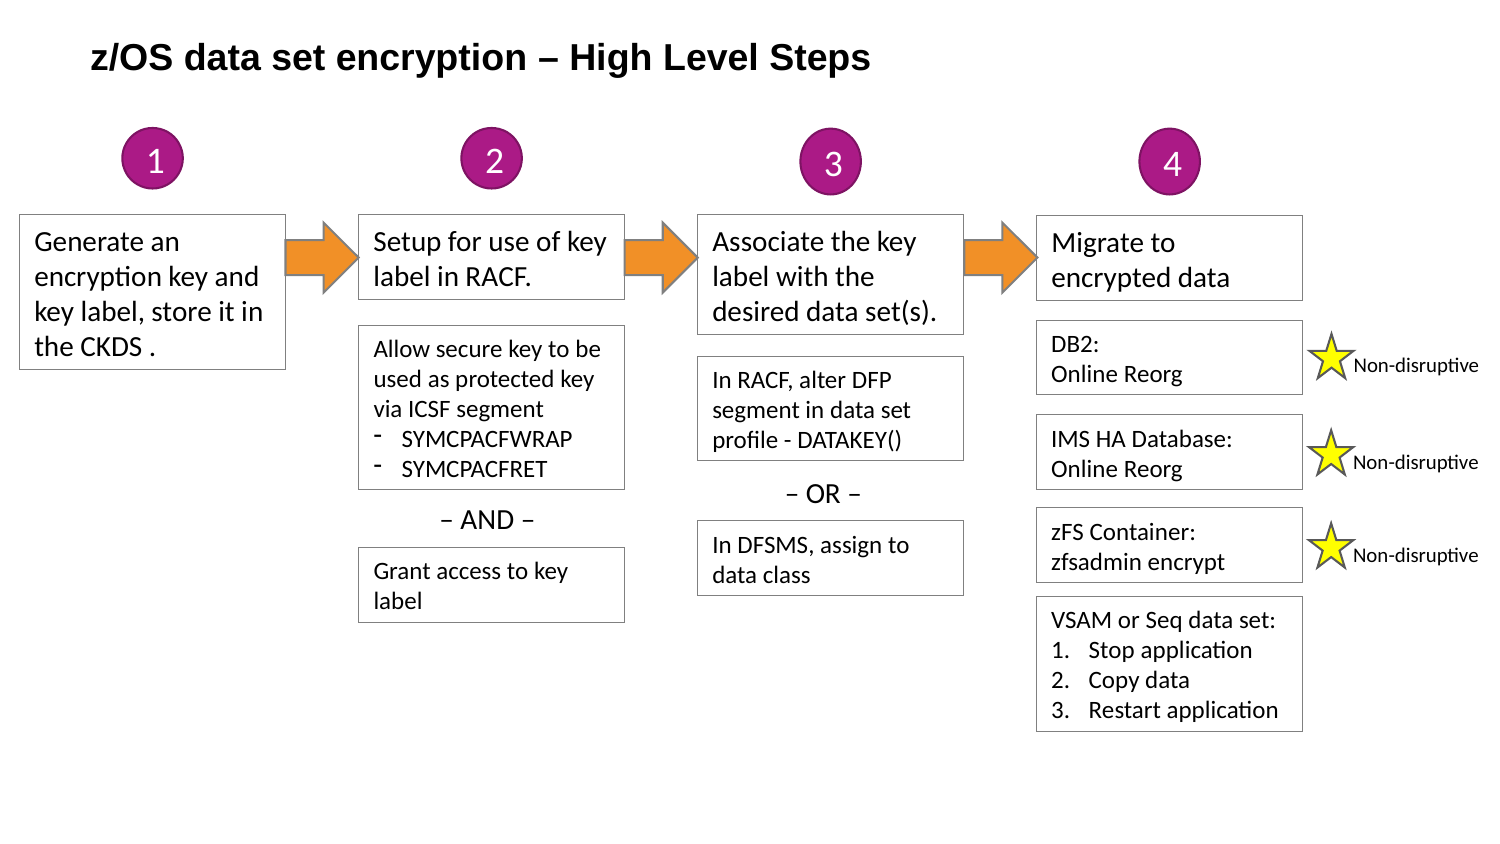

# z/OS data set encryption – High Level Steps
1
2
3
4
Generate an encryption key and key label, store it in the CKDS .
Setup for use of key label in RACF.
Associate the key label with the desired data set(s).
Migrate to encrypted data

DB2:
Online Reorg
Allow secure key to be used as protected key
via ICSF segment
SYMCPACFWRAP
SYMCPACFRET

Non-disruptive
In RACF, alter DFP segment in data set profile - DATAKEY()
IMS HA Database:
Online Reorg

Non-disruptive
– OR –
– AND –
zFS Container:
zfsadmin encrypt
In DFSMS, assign to data class

Non-disruptive
Grant access to key label
VSAM or Seq data set:
Stop application
Copy data
Restart application